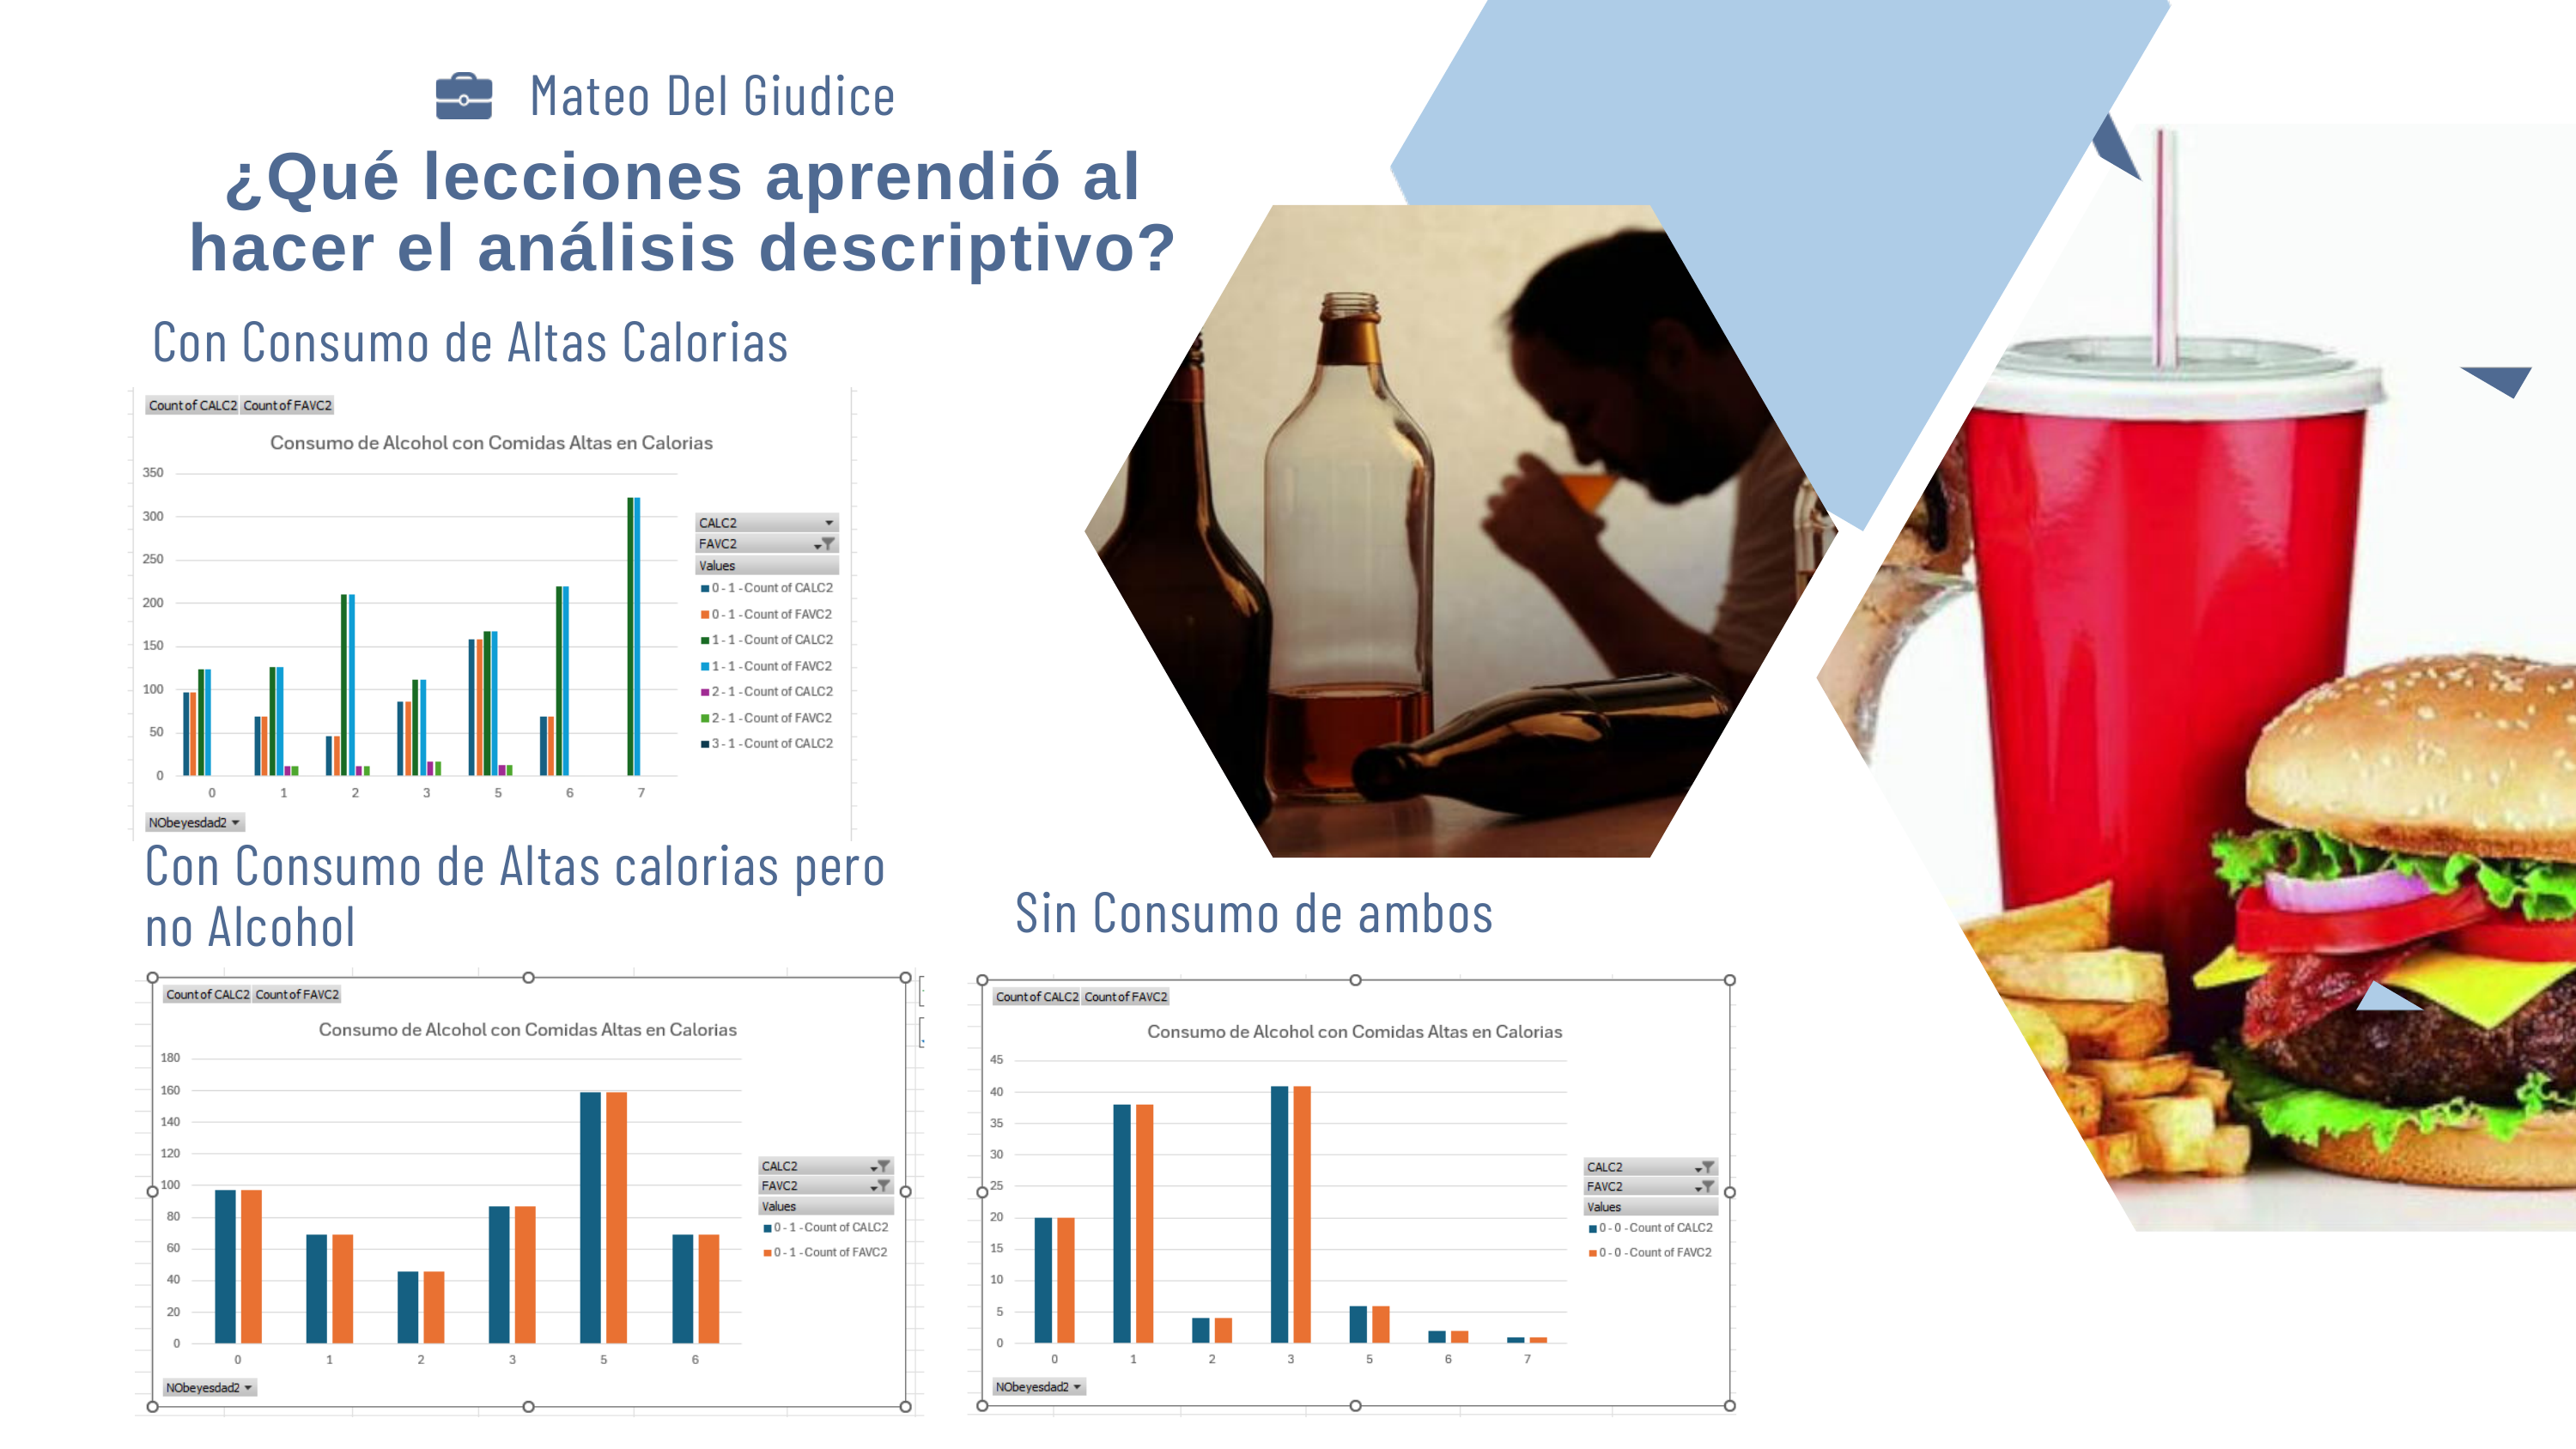

Mateo Del Giudice

¿Qué lecciones aprendió al hacer el análisis descriptivo?

Con Consumo de Altas Calorias

Con Consumo de Altas calorias pero no Alcohol
Sin Consumo de ambos